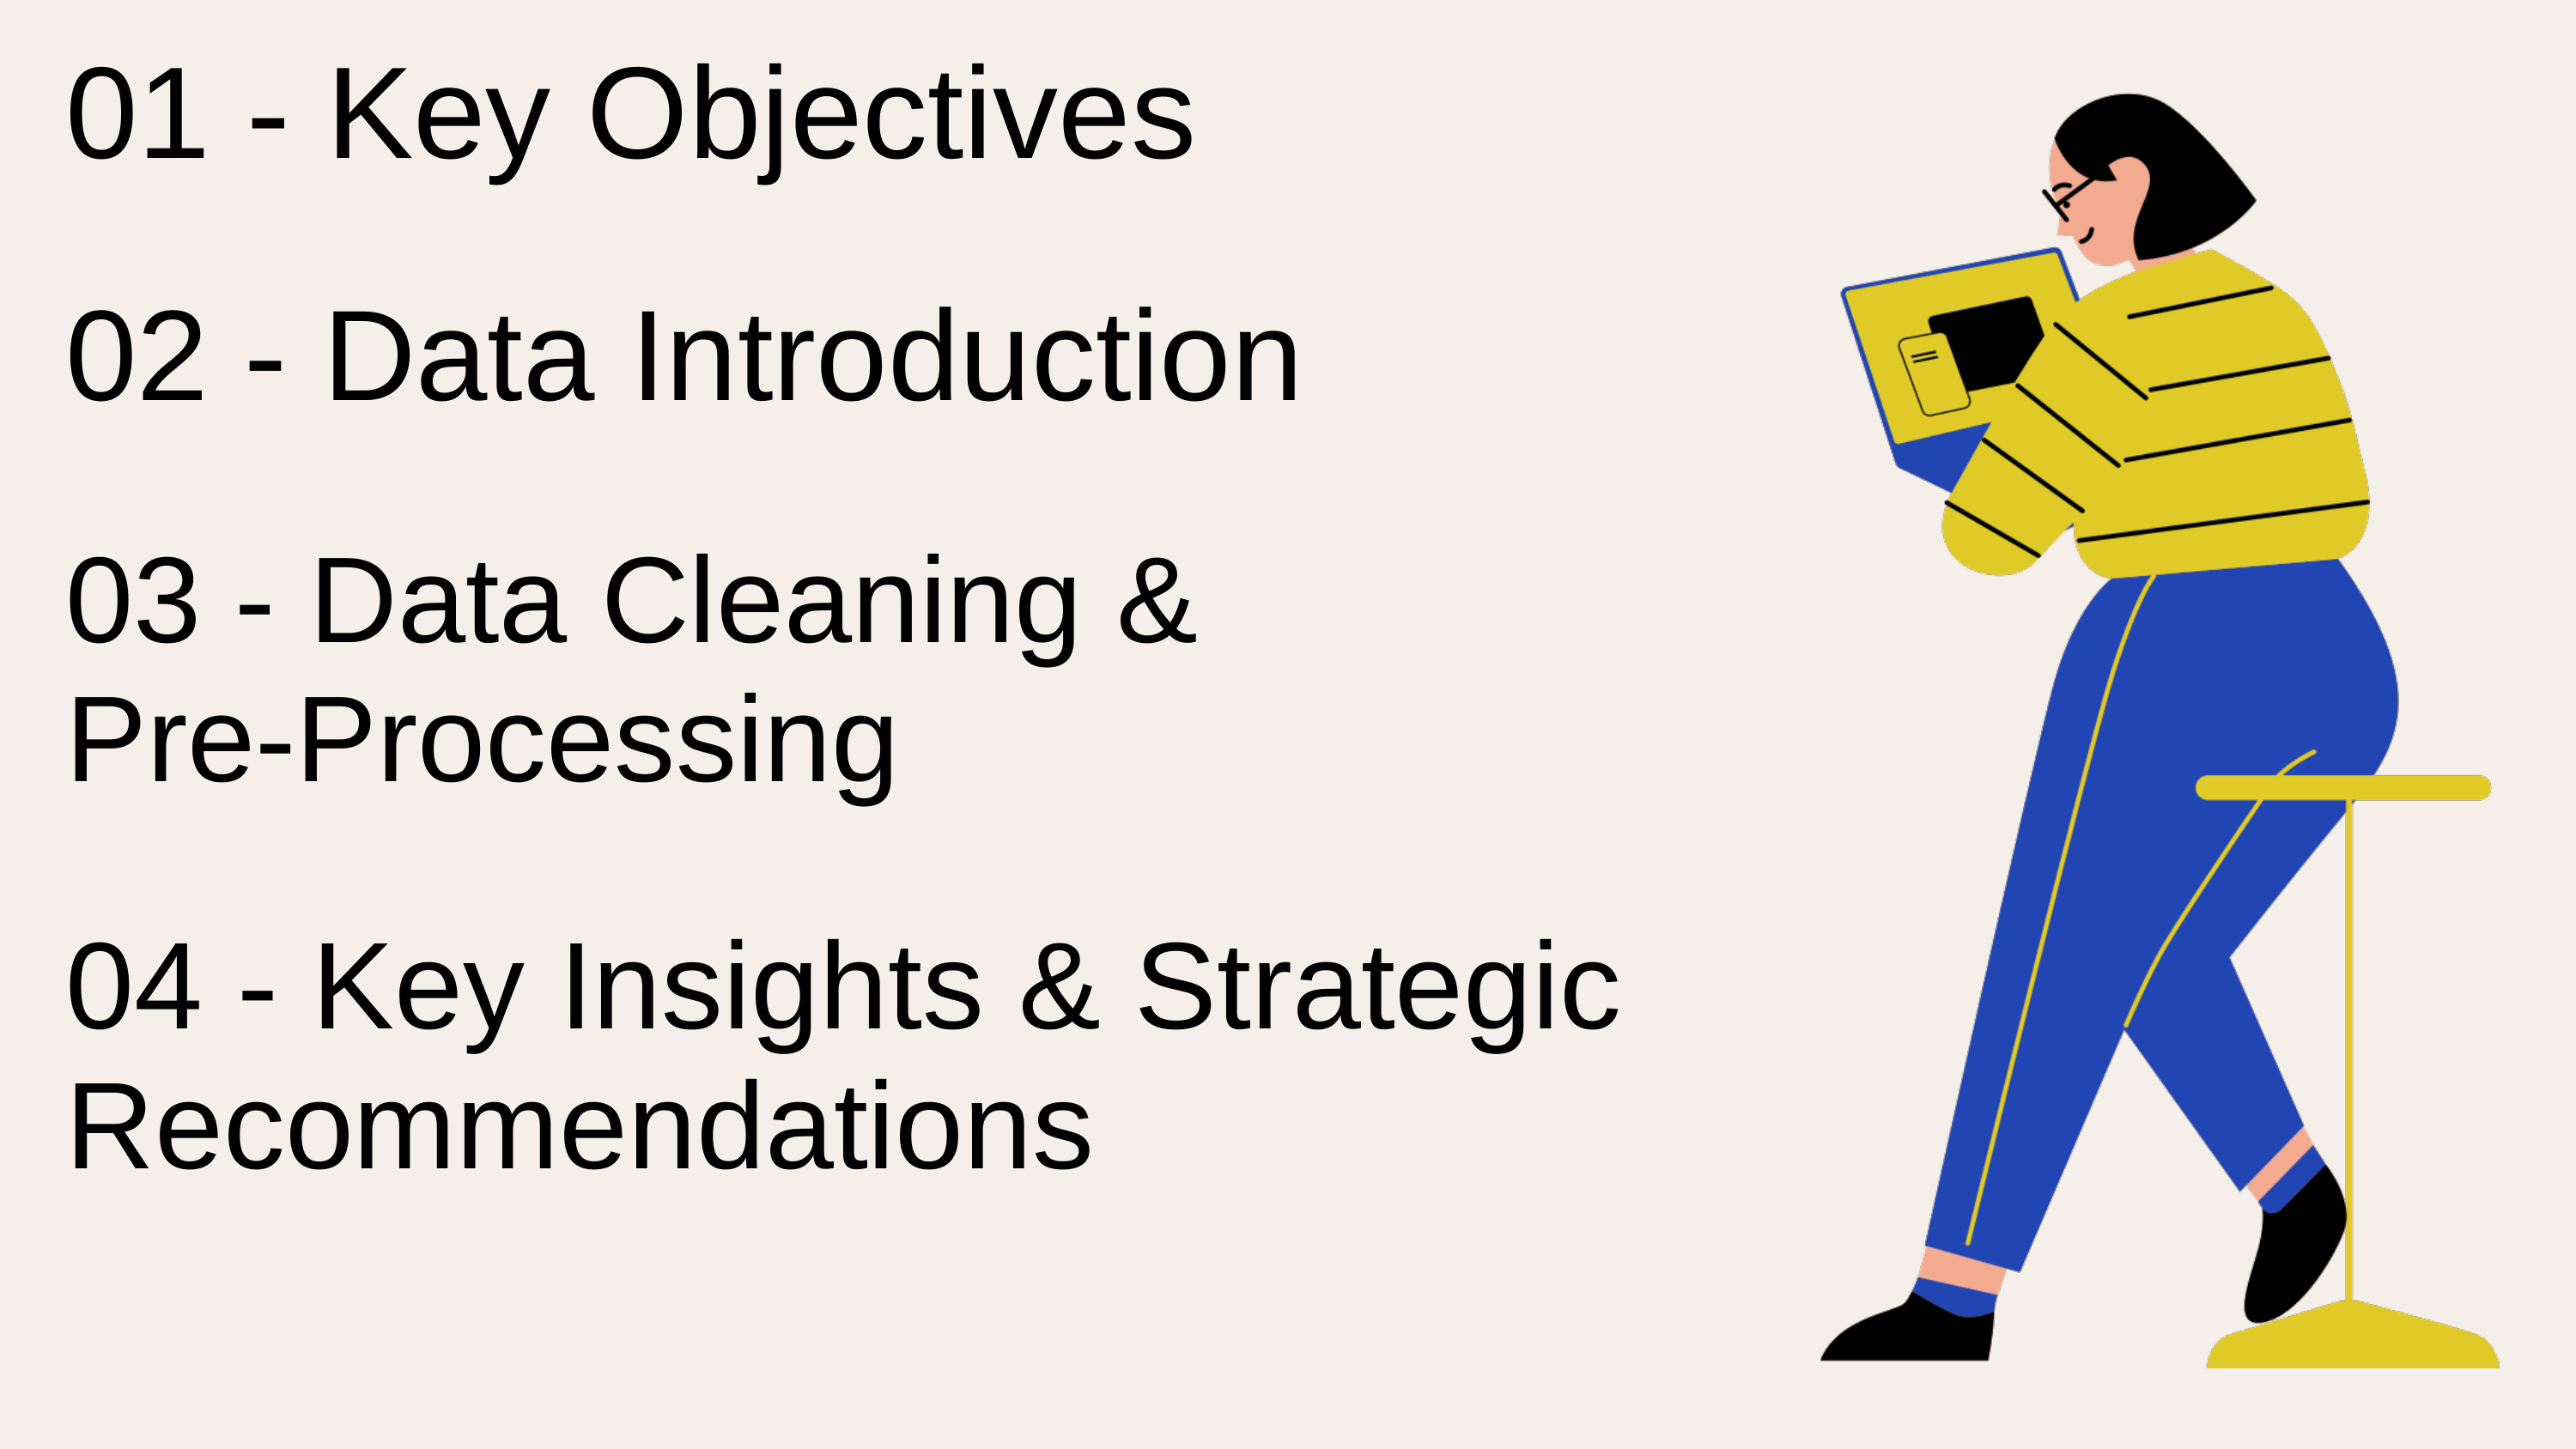

01 - Key Objectives

02 - Data Introduction
03 - Data Cleaning & Pre-Processing
04 - Key Insights & Strategic Recommendations